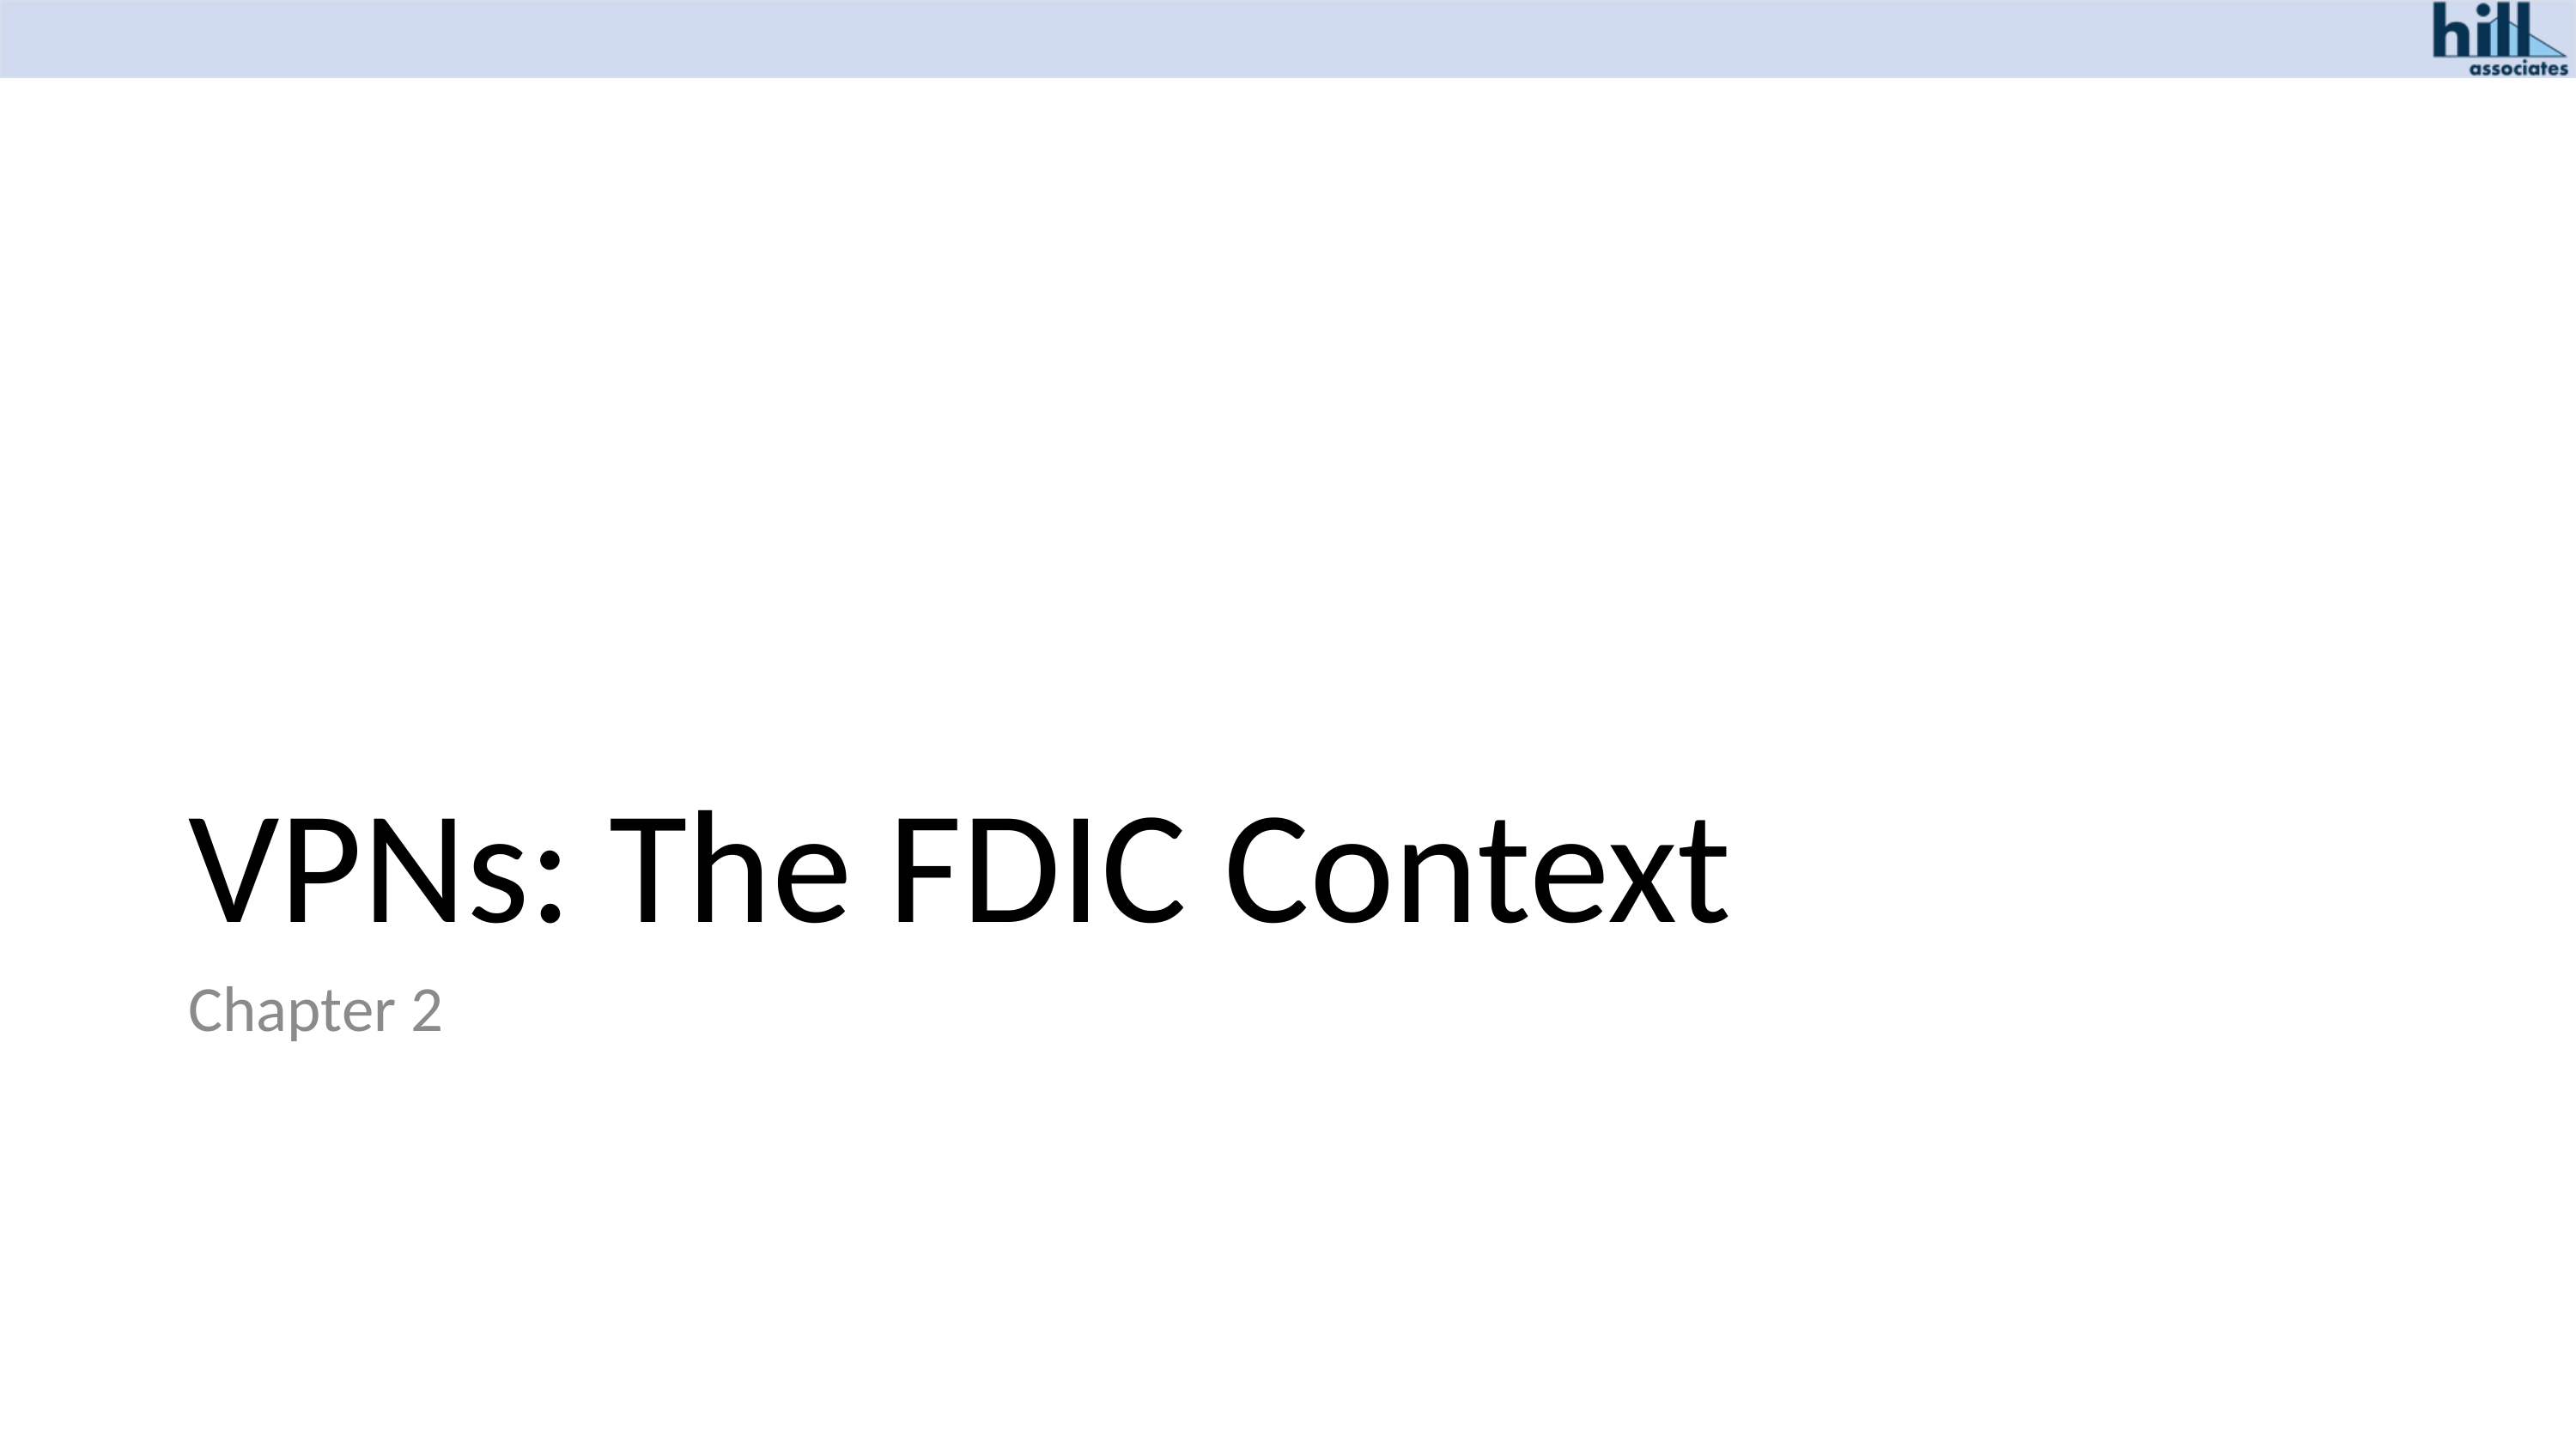

# VPNs: The FDIC Context
Chapter 2